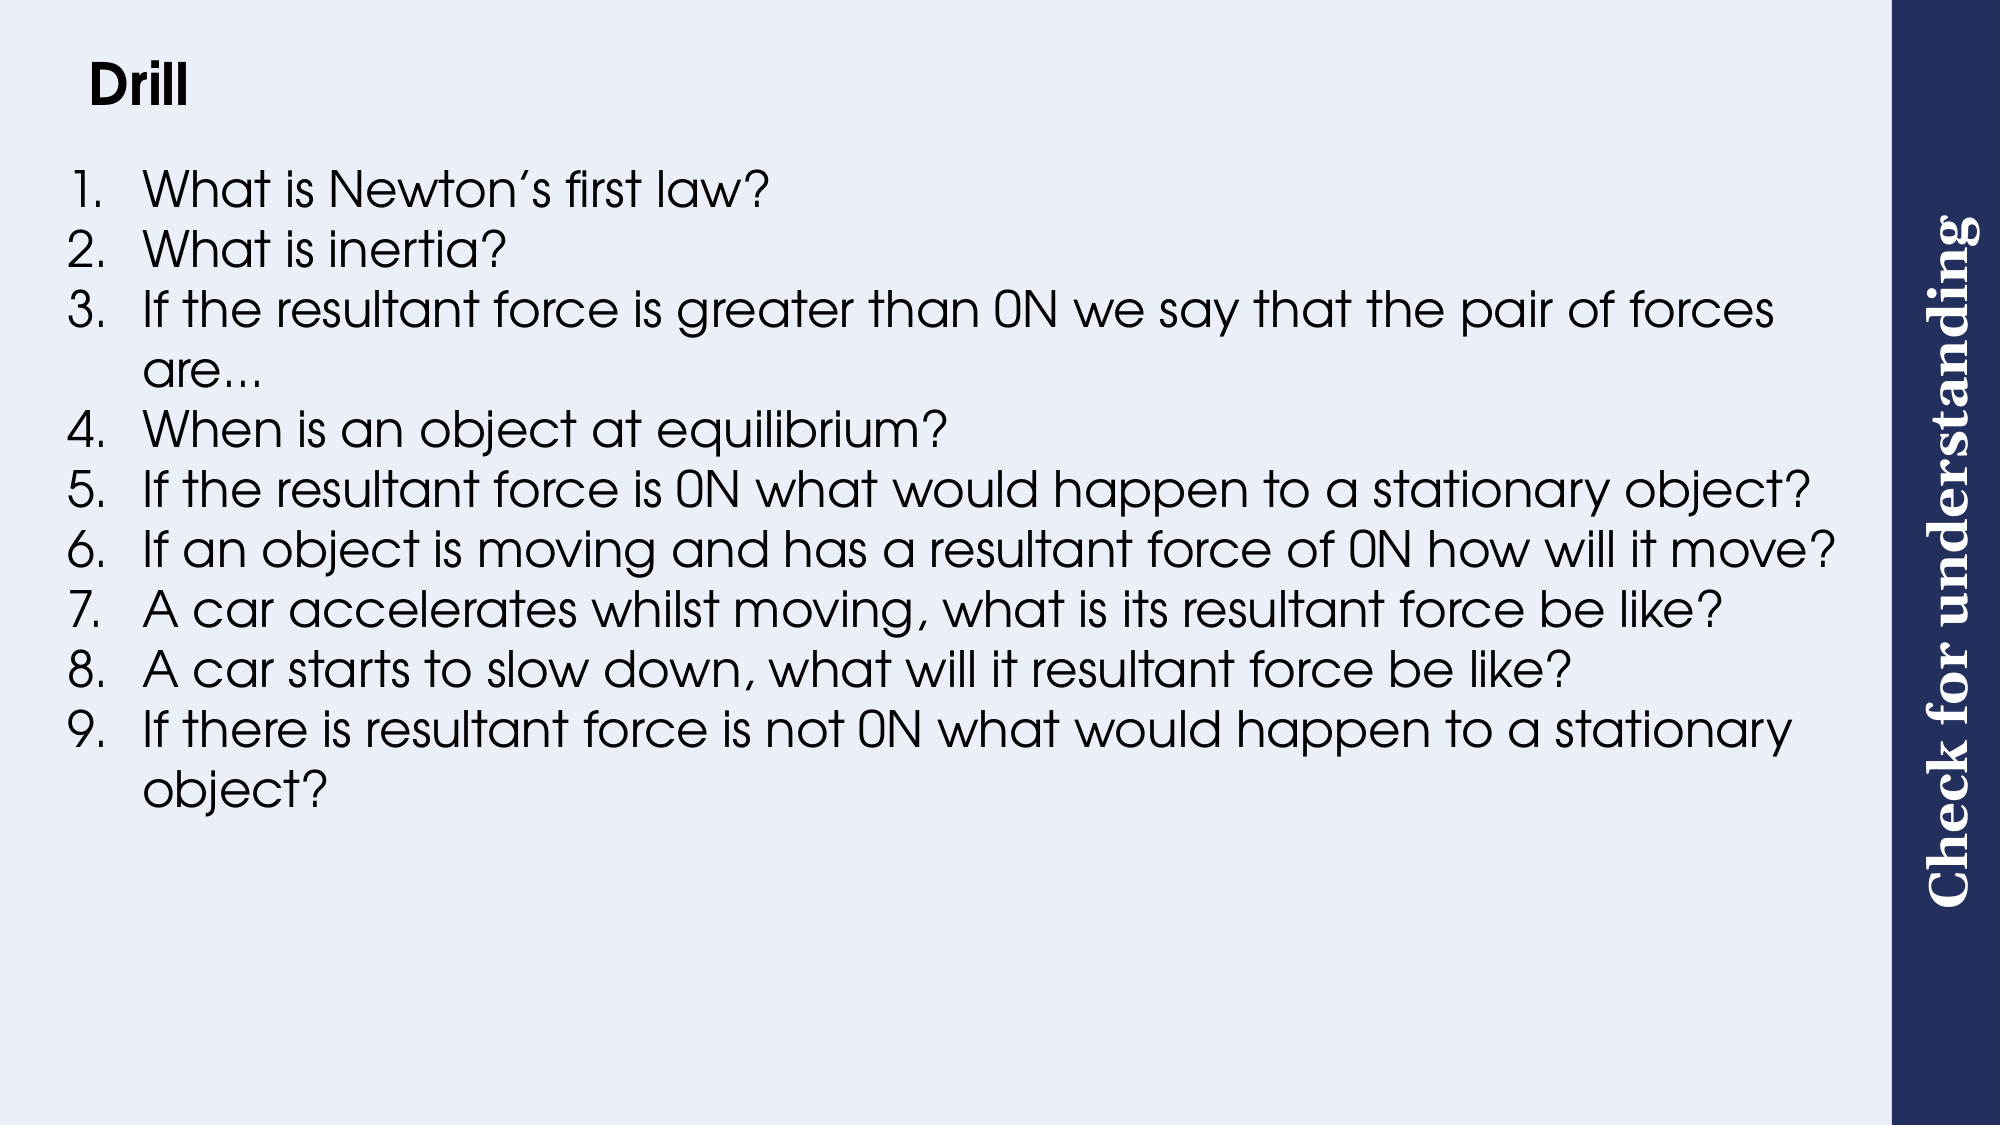

# Drill
What is Newton’s first law?
What is inertia?
If the resultant force is greater than 0N we say that the pair of forces are...
When is an object at equilibrium?
If the resultant force is 0N what would happen to a stationary object?
If an object is moving and has a resultant force of 0N how will it move?
A car accelerates whilst moving, what is its resultant force be like?
A car starts to slow down, what will it resultant force be like?
If there is resultant force is not 0N what would happen to a stationary object?